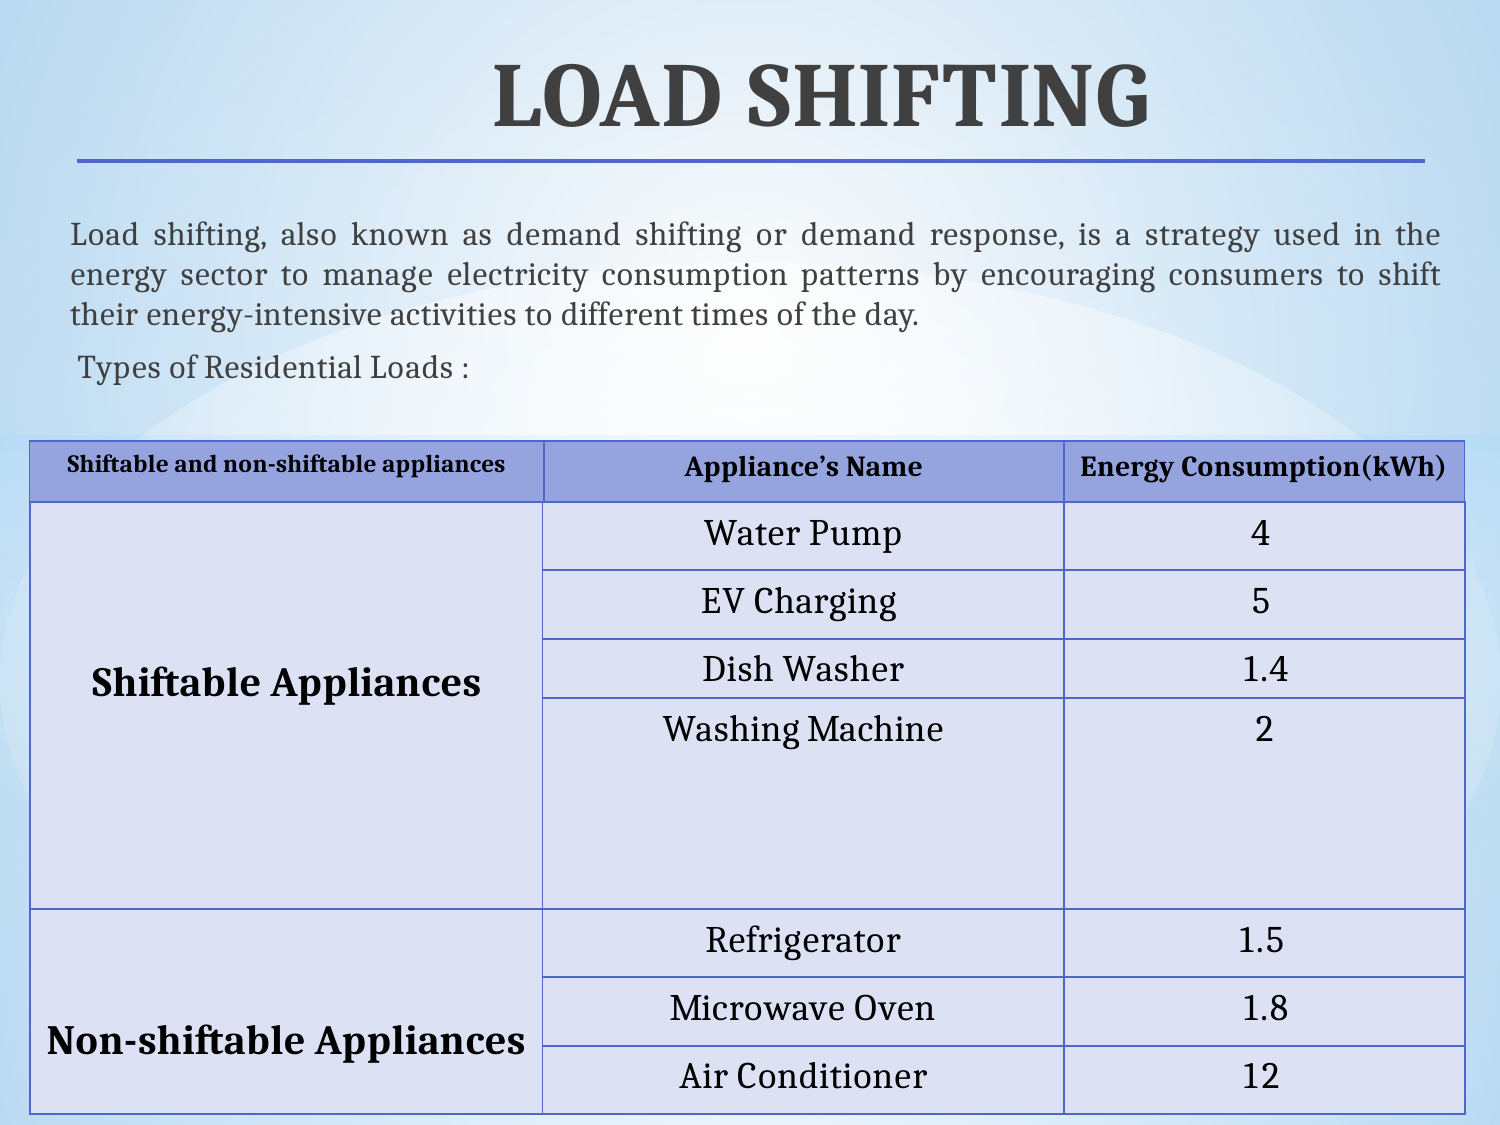

LOAD SHIFTING
Load shifting, also known as demand shifting or demand response, is a strategy used in the energy sector to manage electricity consumption patterns by encouraging consumers to shift their energy-intensive activities to different times of the day.
 Types of Residential Loads :

| Shiftable and non-shiftable appliances | Appliance’s Name | Energy Consumption(kWh) |
| --- | --- | --- |
| Shiftable Appliances | Water Pump | 4 |
| --- | --- | --- |
|  | EV Charging | 5 |
|  | Dish Washer | 1.4 |
|  | Washing Machine | 2 |
| Non-shiftable Appliances | Refrigerator | 1.5 |
|  | Microwave Oven | 1.8 |
|  | Air Conditioner | 12 |
B.P.Poddar Institute of Management & Technology, Department of Electrical Engineering
5
01-12-2023